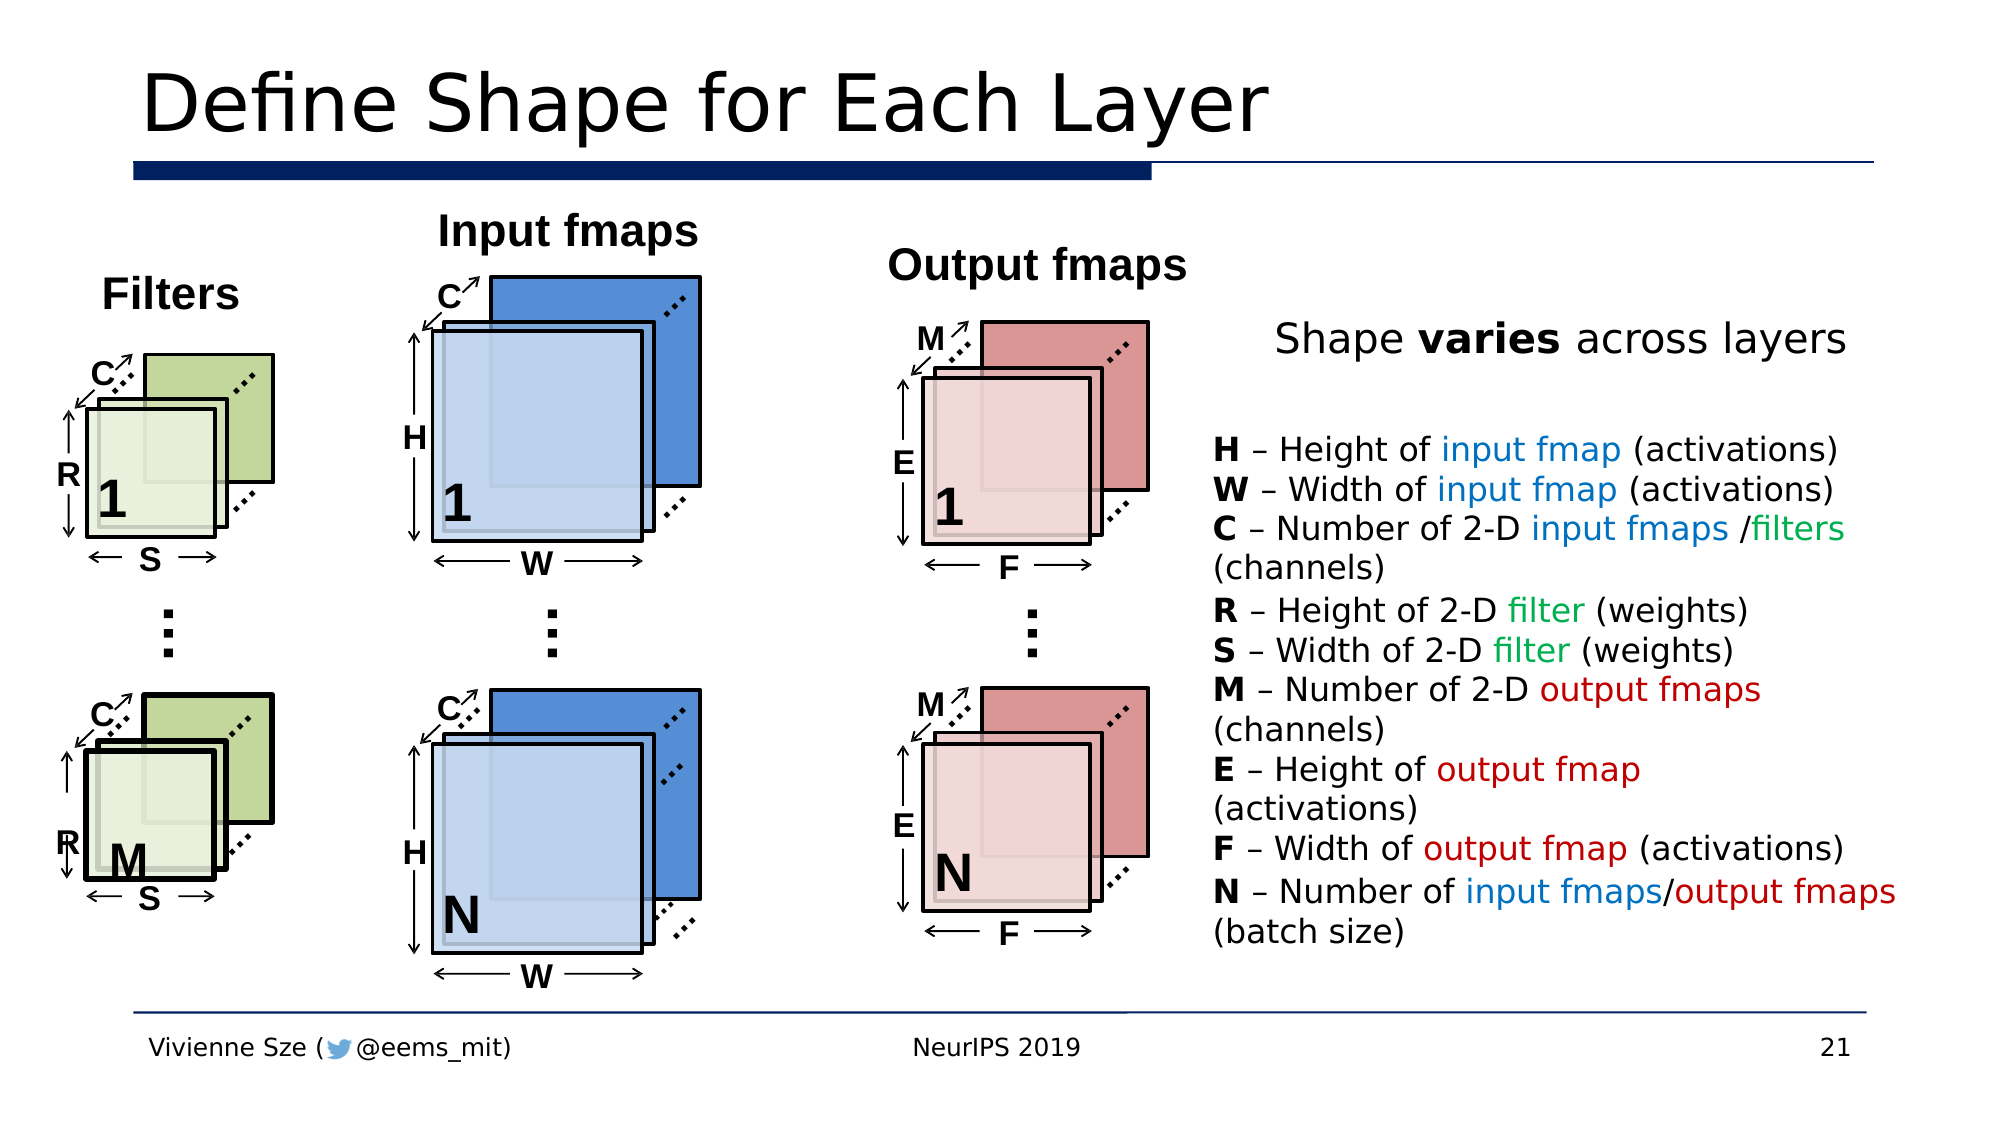

# Define Shape for Each Layer
Input fmaps
Output fmaps
Filters
C

…
Shape varies across layers
M

…
…
C

…
…
H
H – Height of input fmap (activations)  W – Width of input fmap (activations)  C – Number of 2-D input fmaps /filters  (channels)
R – Height of 2-D filter (weights)
S – Width of 2-D filter (weights)
M – Number of 2-D output fmaps (channels)
E – Height of output fmap	(activations)
F – Width of output fmap (activations)
N – Number of input fmaps/output fmaps  (batch size)
E
R
1
1
1
…
…
…
S
W
F

…
…
…
M
C

…
…

C
…
…

…
…

…
R	M
E
…
H
N
…
S
N
……

F

W

Vivienne Sze (
@eems_mit)
NeurIPS 2019
21